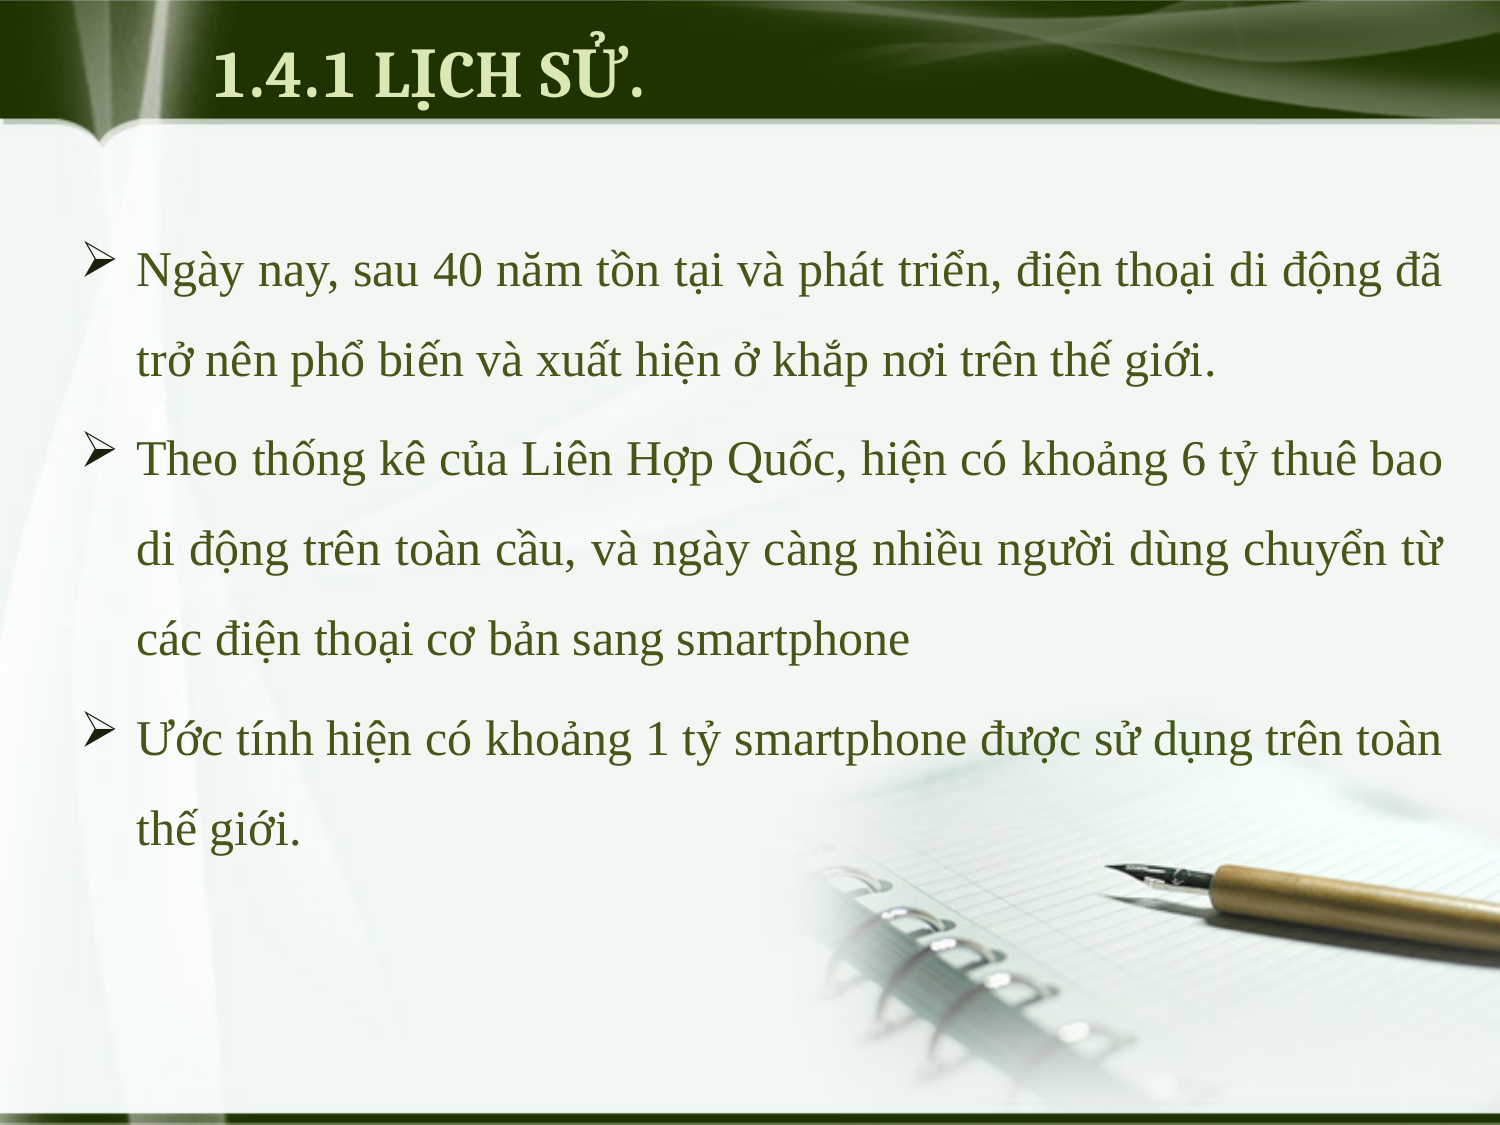

# 1.4.1 LỊCH SỬ.
Ngày nay, sau 40 năm tồn tại và phát triển, điện thoại di động đã trở nên phổ biến và xuất hiện ở khắp nơi trên thế giới.
Theo thống kê của Liên Hợp Quốc, hiện có khoảng 6 tỷ thuê bao di động trên toàn cầu, và ngày càng nhiều người dùng chuyển từ các điện thoại cơ bản sang smartphone
Ước tính hiện có khoảng 1 tỷ smartphone được sử dụng trên toàn thế giới.